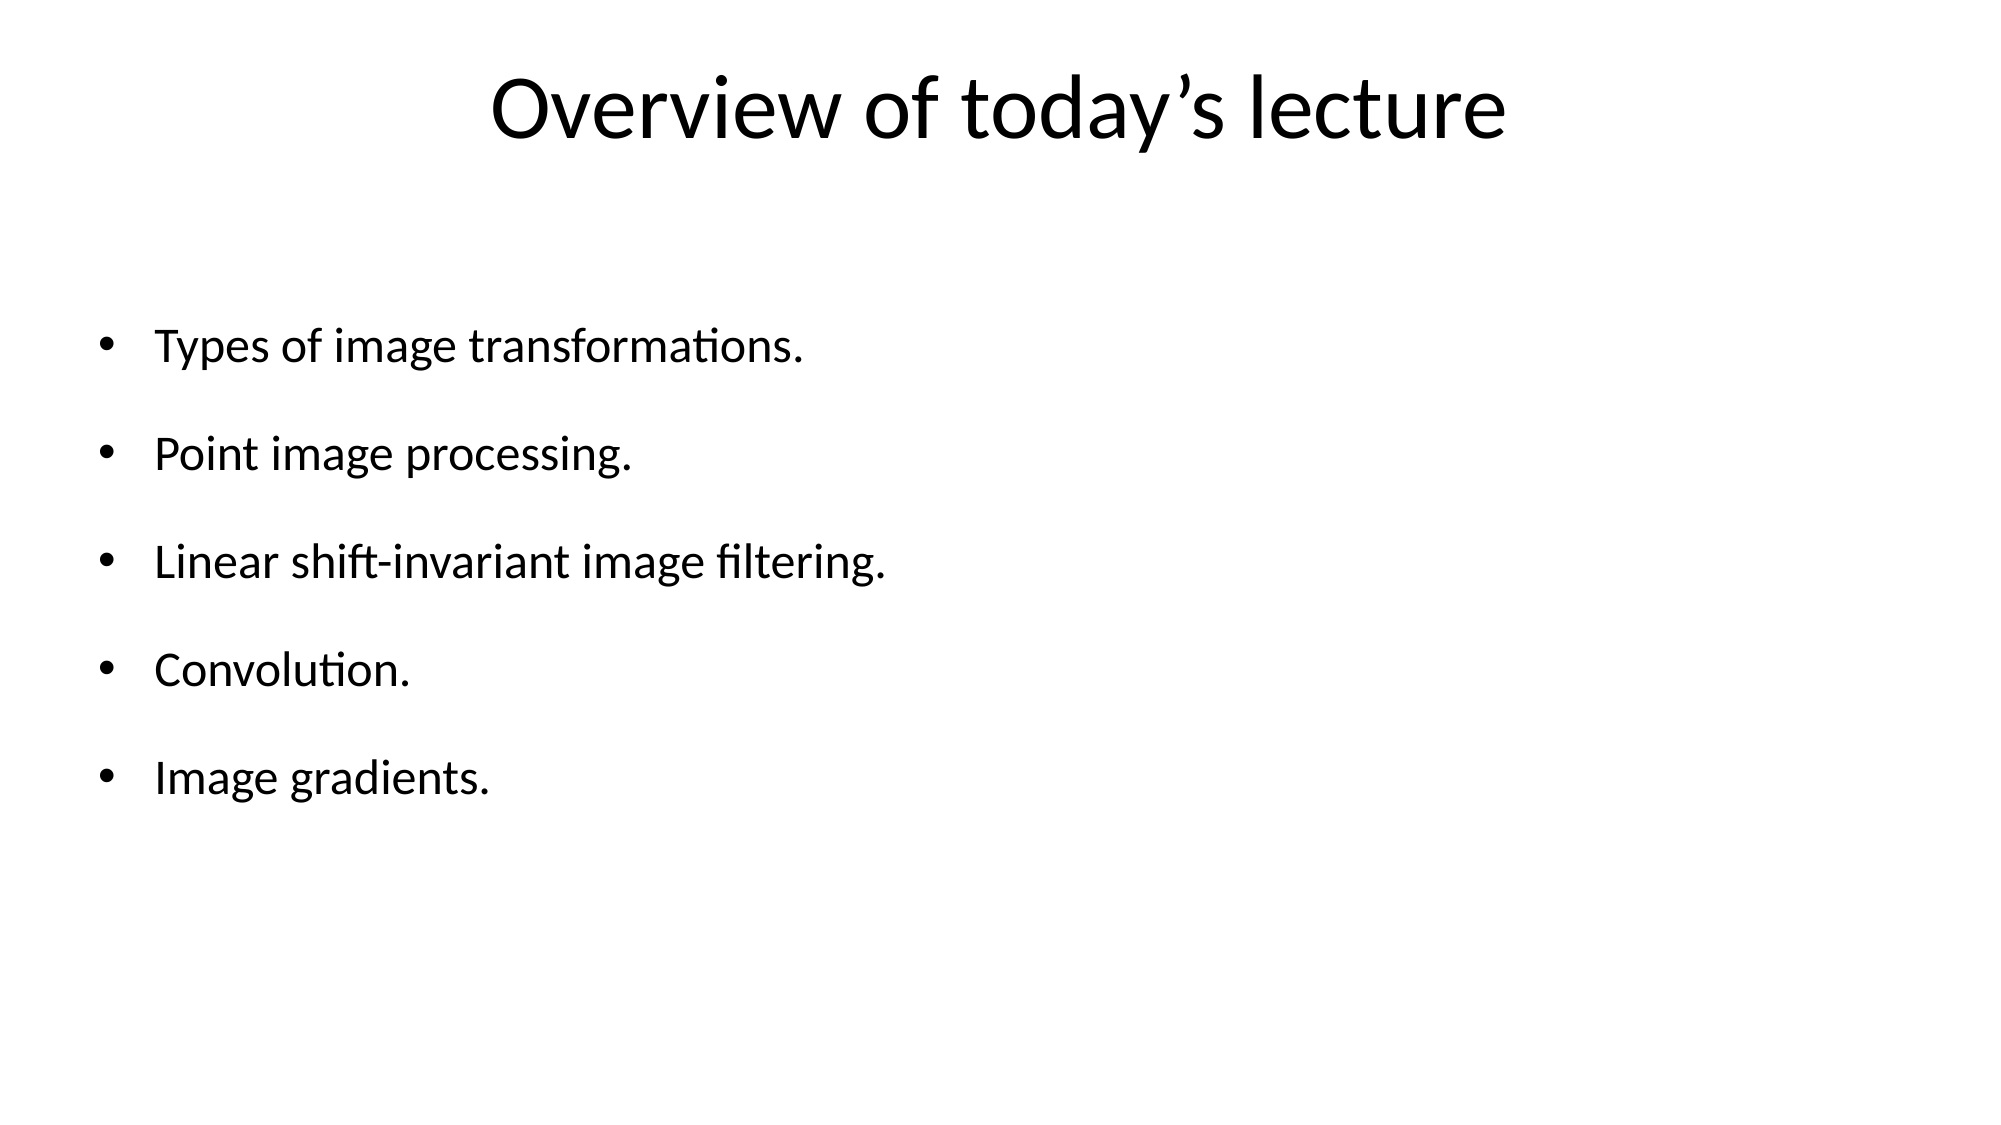

# Overview of today’s lecture
Types of image transformations.

Point image processing.

Linear shift-invariant image filtering.

Convolution.

Image gradients.